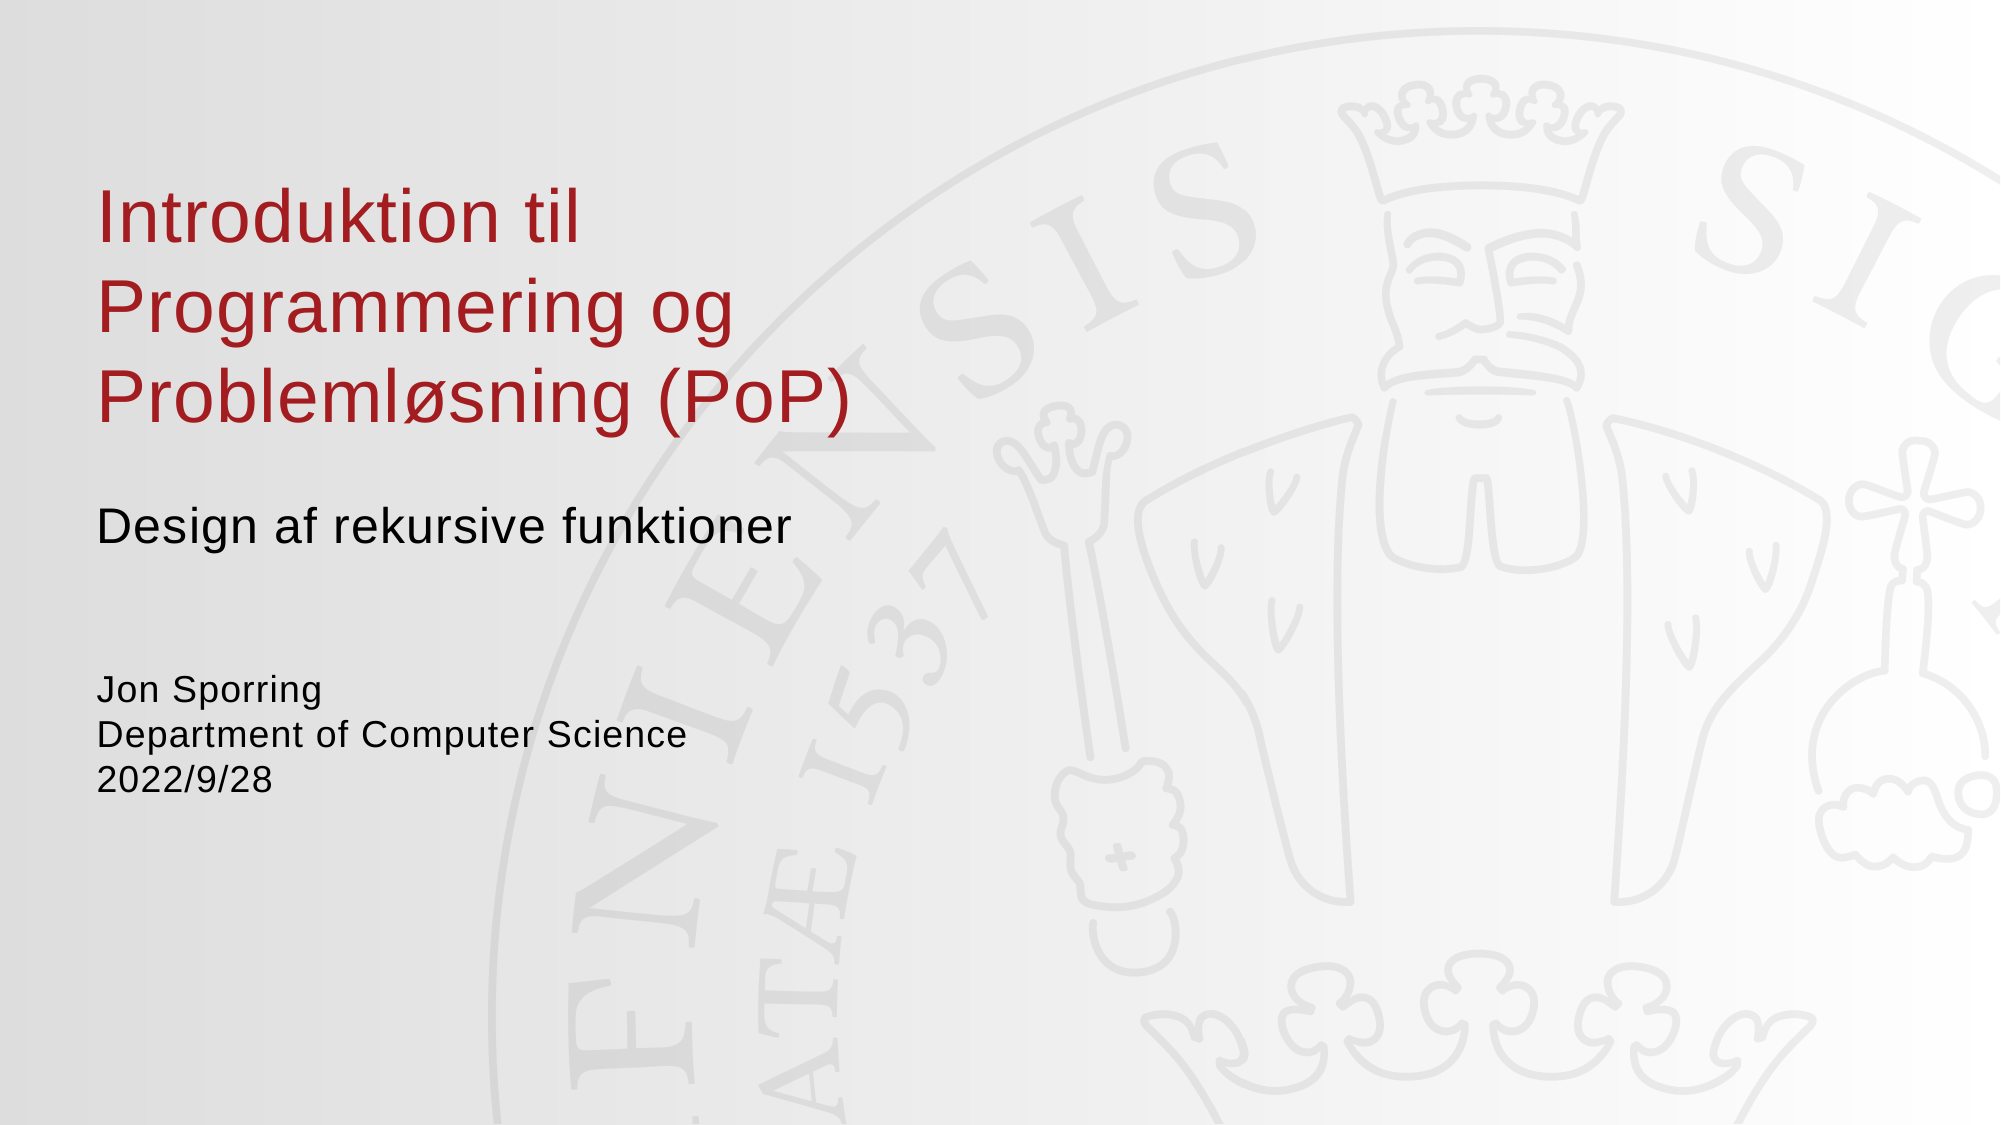

28/09/2022
1
#
Introduktion til Programmering og Problemløsning (PoP)
Design af rekursive funktioner
Jon Sporring
Department of Computer Science
2022/9/28